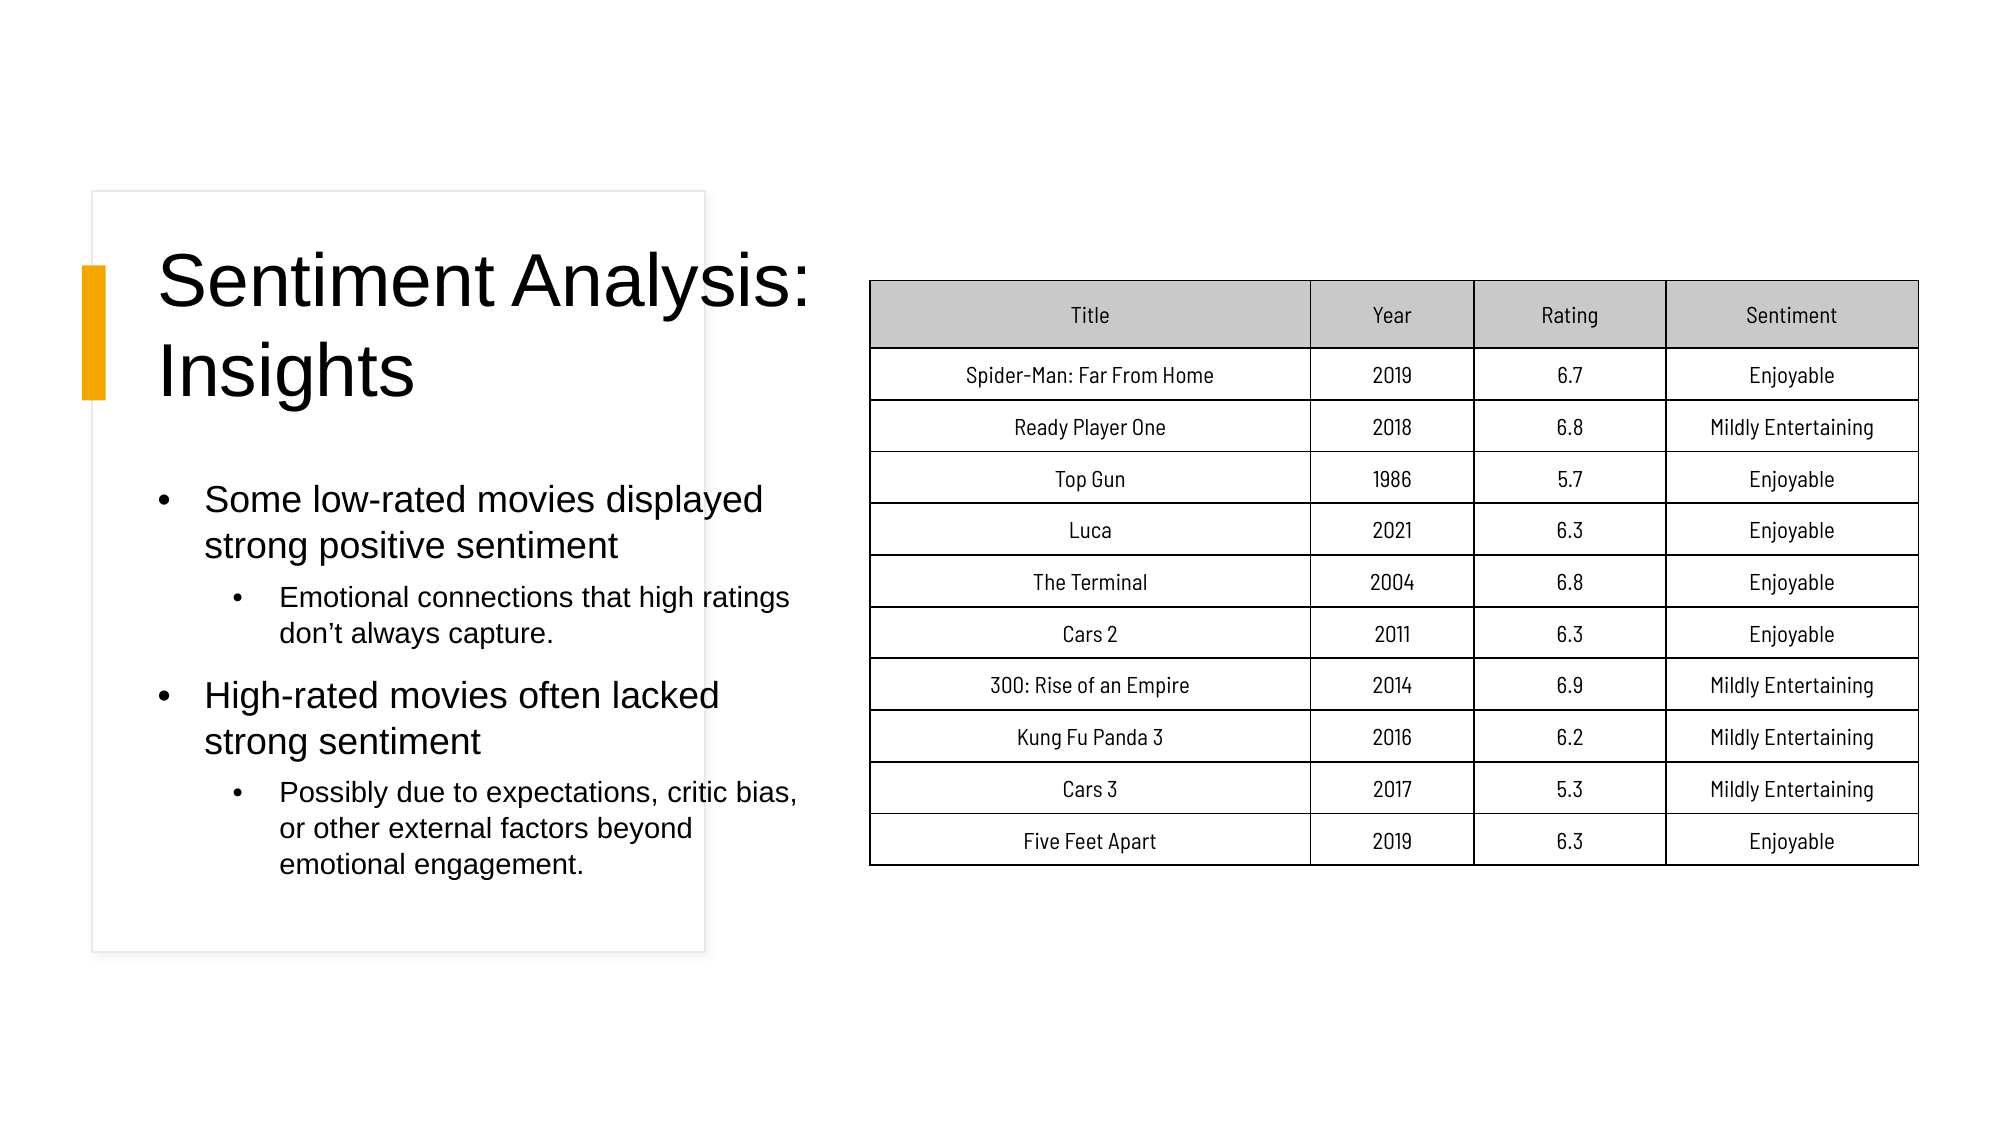

# Sentiment Analysis: Insights
| Title | Year | Rating | Sentiment |
| --- | --- | --- | --- |
| Spider-Man: Far From Home | 2019 | 6.7 | Enjoyable |
| Ready Player One | 2018 | 6.8 | Mildly Entertaining |
| Top Gun | 1986 | 5.7 | Enjoyable |
| Luca | 2021 | 6.3 | Enjoyable |
| The Terminal | 2004 | 6.8 | Enjoyable |
| Cars 2 | 2011 | 6.3 | Enjoyable |
| 300: Rise of an Empire | 2014 | 6.9 | Mildly Entertaining |
| Kung Fu Panda 3 | 2016 | 6.2 | Mildly Entertaining |
| Cars 3 | 2017 | 5.3 | Mildly Entertaining |
| Five Feet Apart | 2019 | 6.3 | Enjoyable |
Some low-rated movies displayed strong positive sentiment
Emotional connections that high ratings don’t always capture.
High-rated movies often lacked strong sentiment
Possibly due to expectations, critic bias, or other external factors beyond emotional engagement.